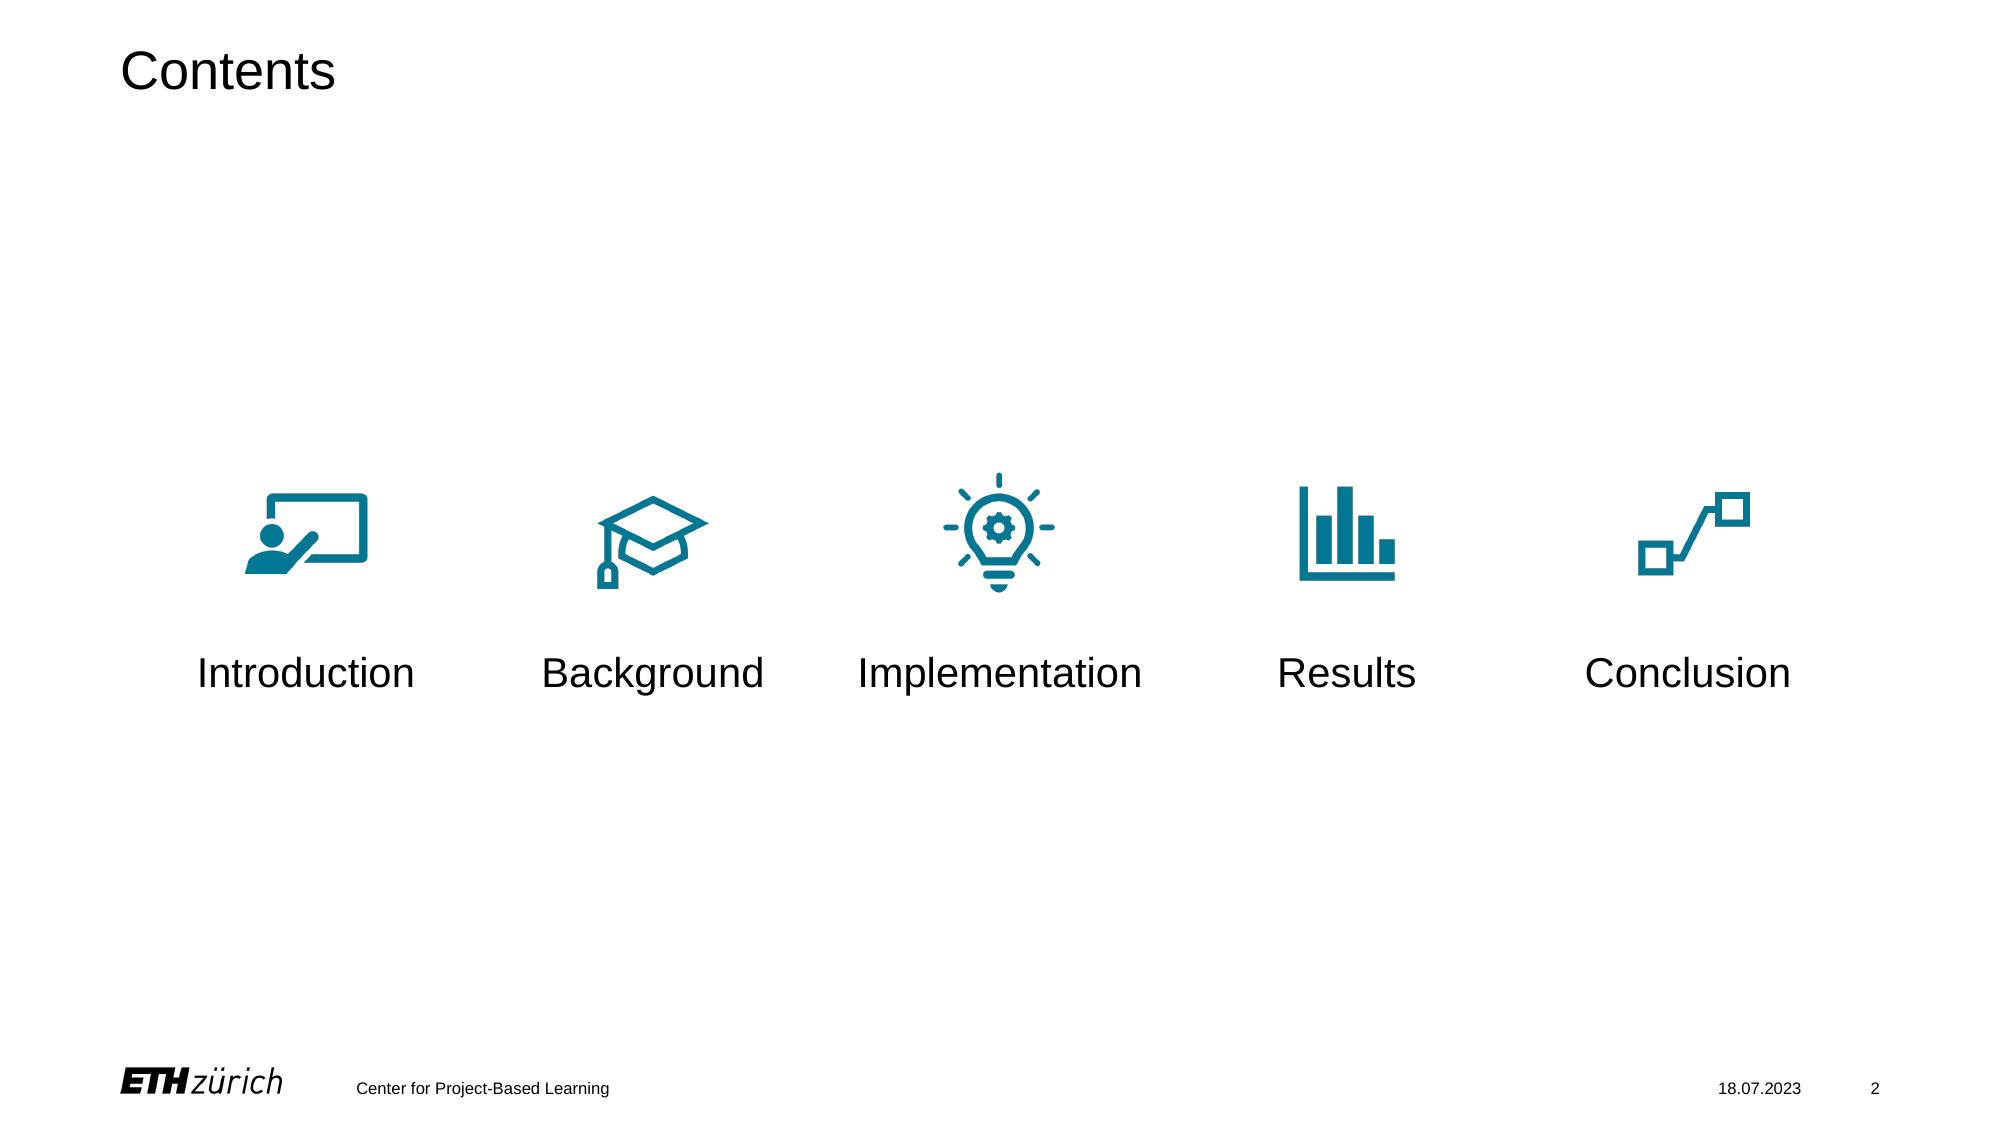

# Contents
Introduction
Background
Implementation
Results
Conclusion
Center for Project-Based Learning
18.07.2023
2